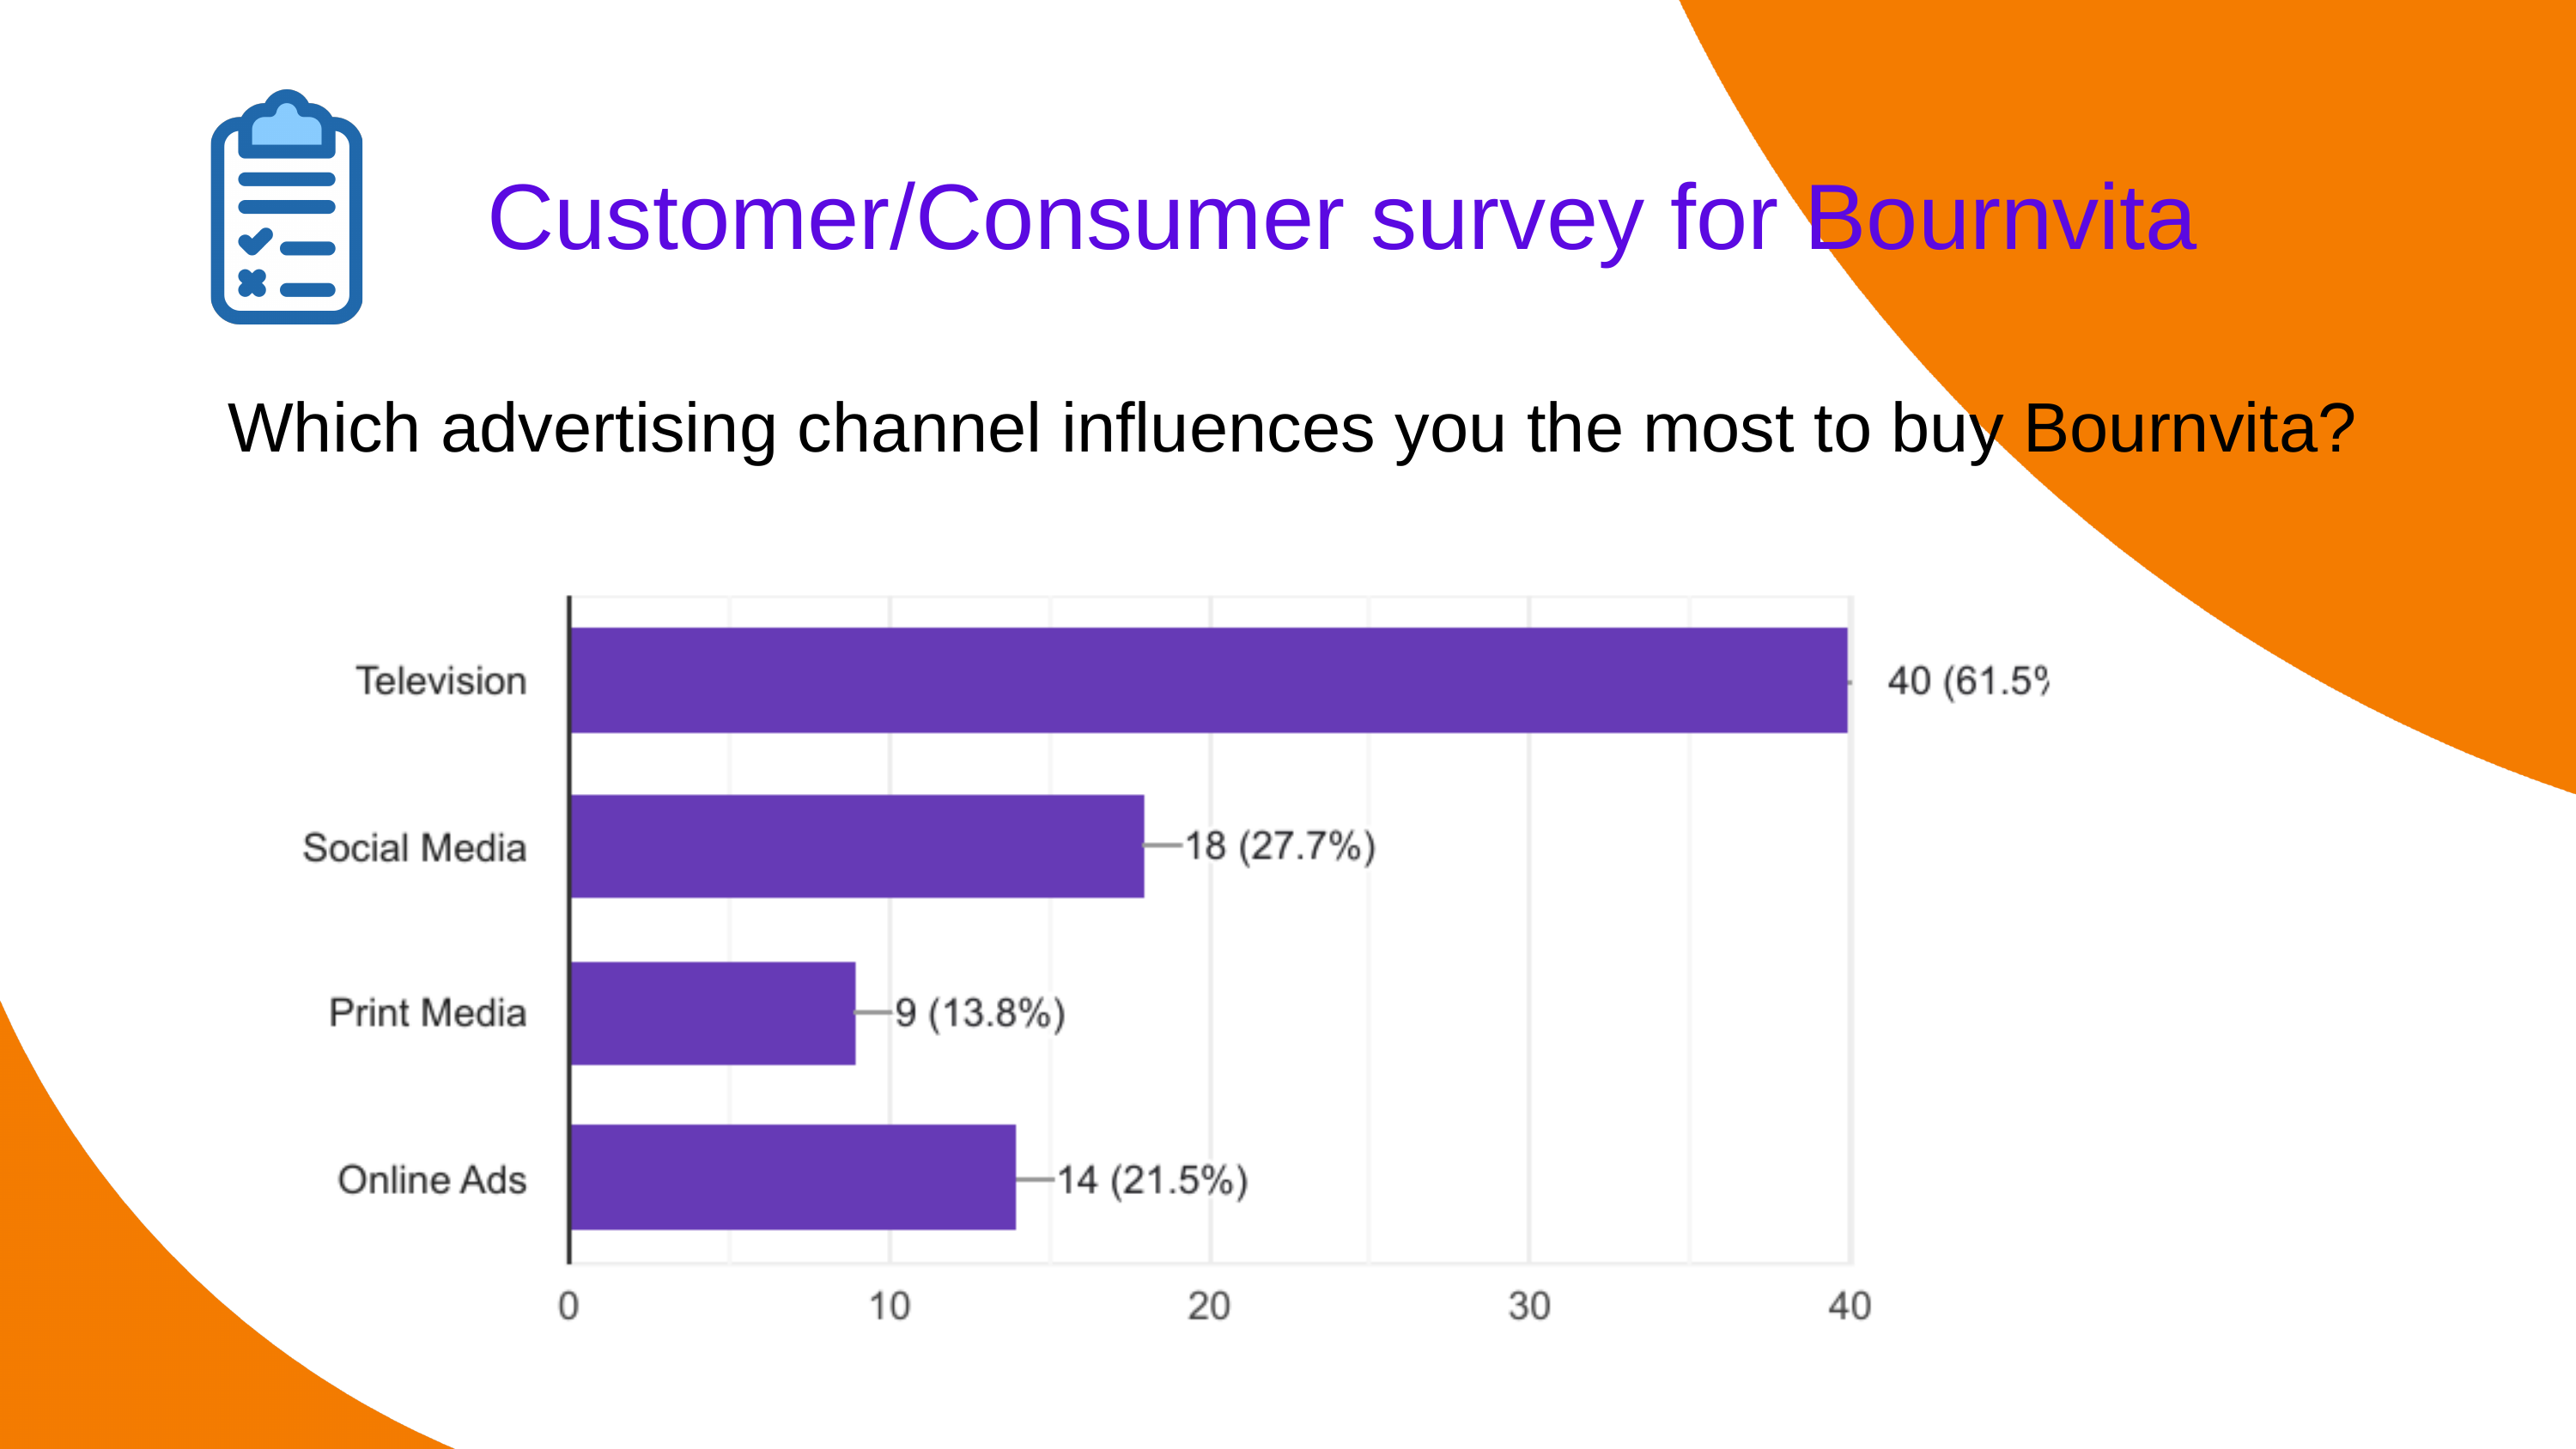

Customer/Consumer survey for Bournvita
Which advertising channel influences you the most to buy Bournvita?